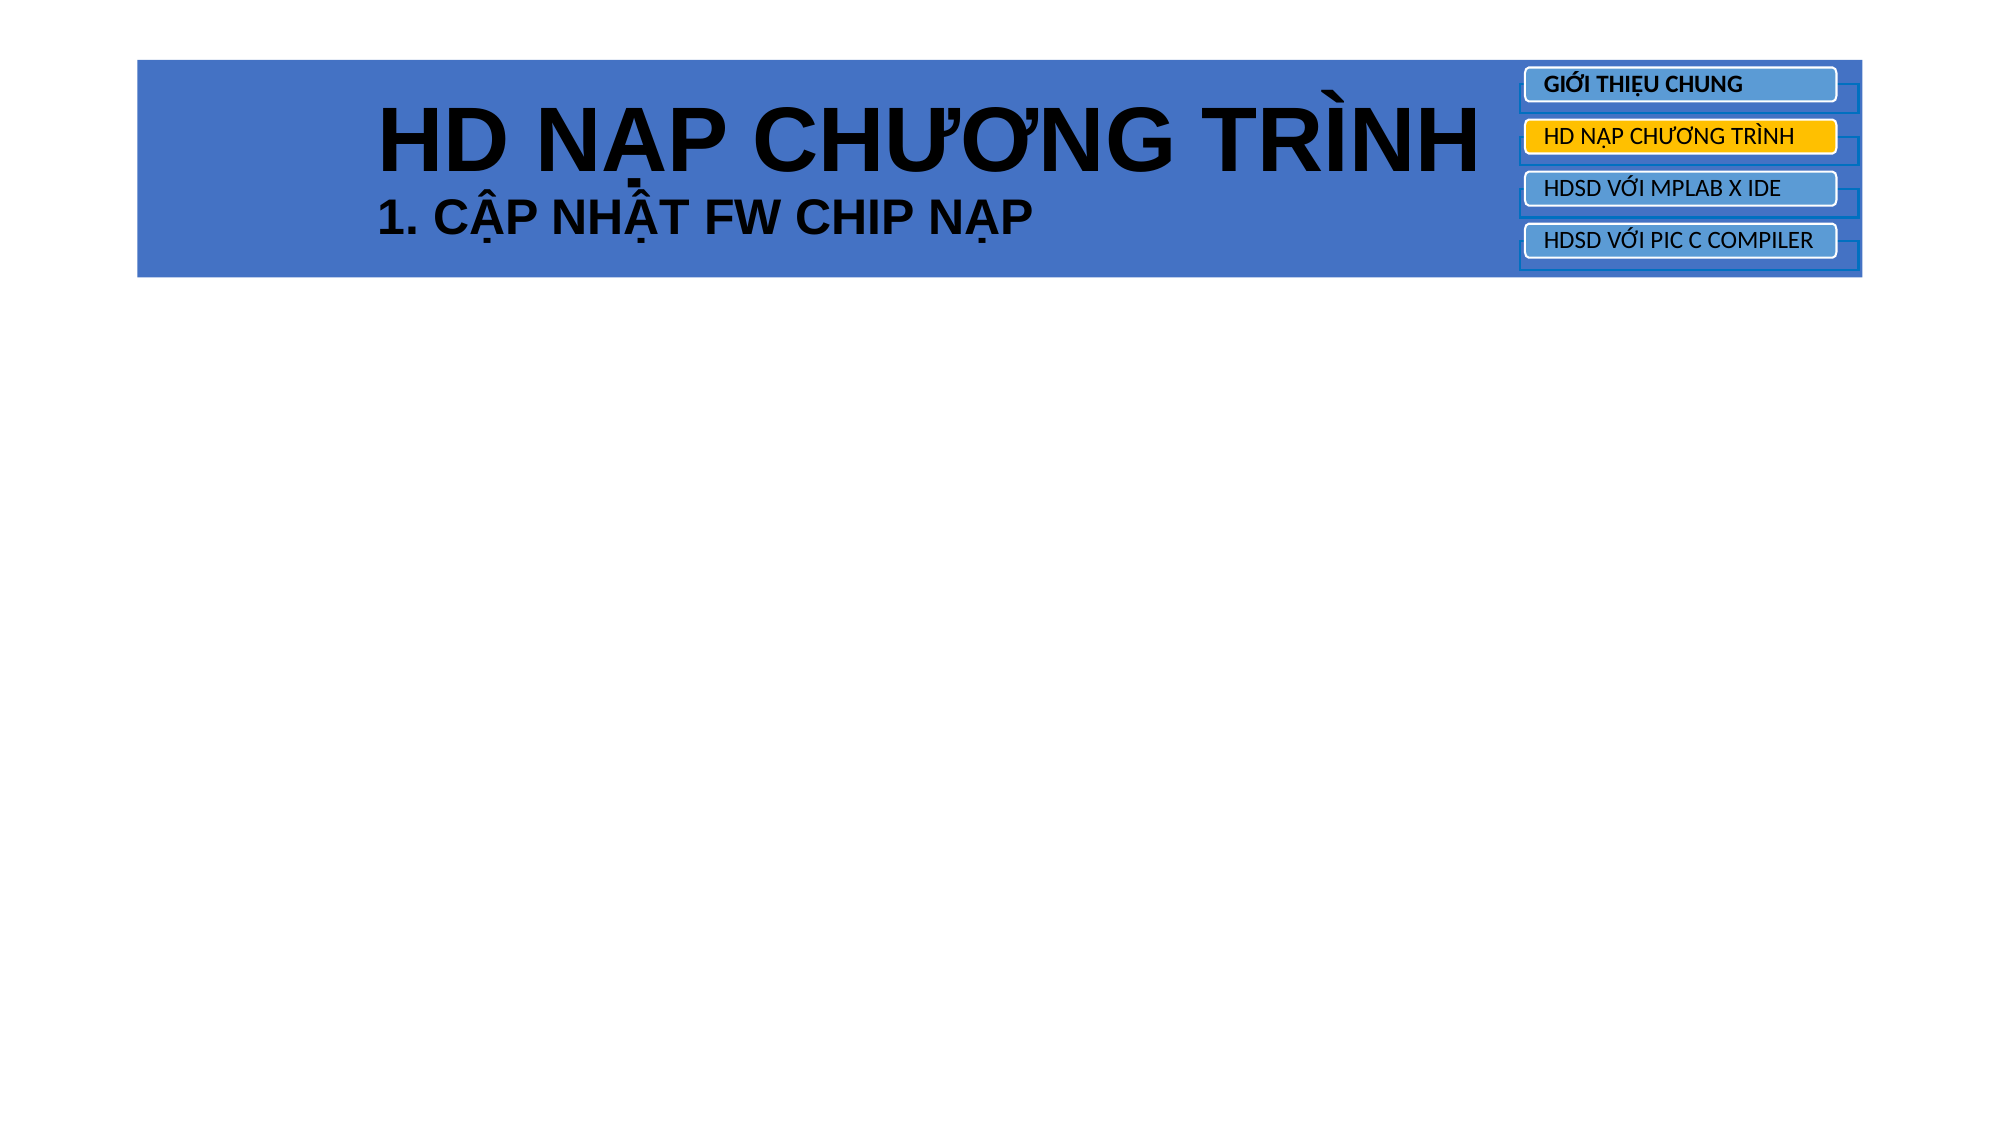

# HD NẠP CHƯƠNG TRÌNH 1. CẬP NHẬT FW CHIP NẠP
GIỚI THIỆU CHUNG

HD NẠP CHƯƠNG TRÌNH

HDSD VỚI MPLAB X IDE

HDSD VỚI PIC C COMPILER